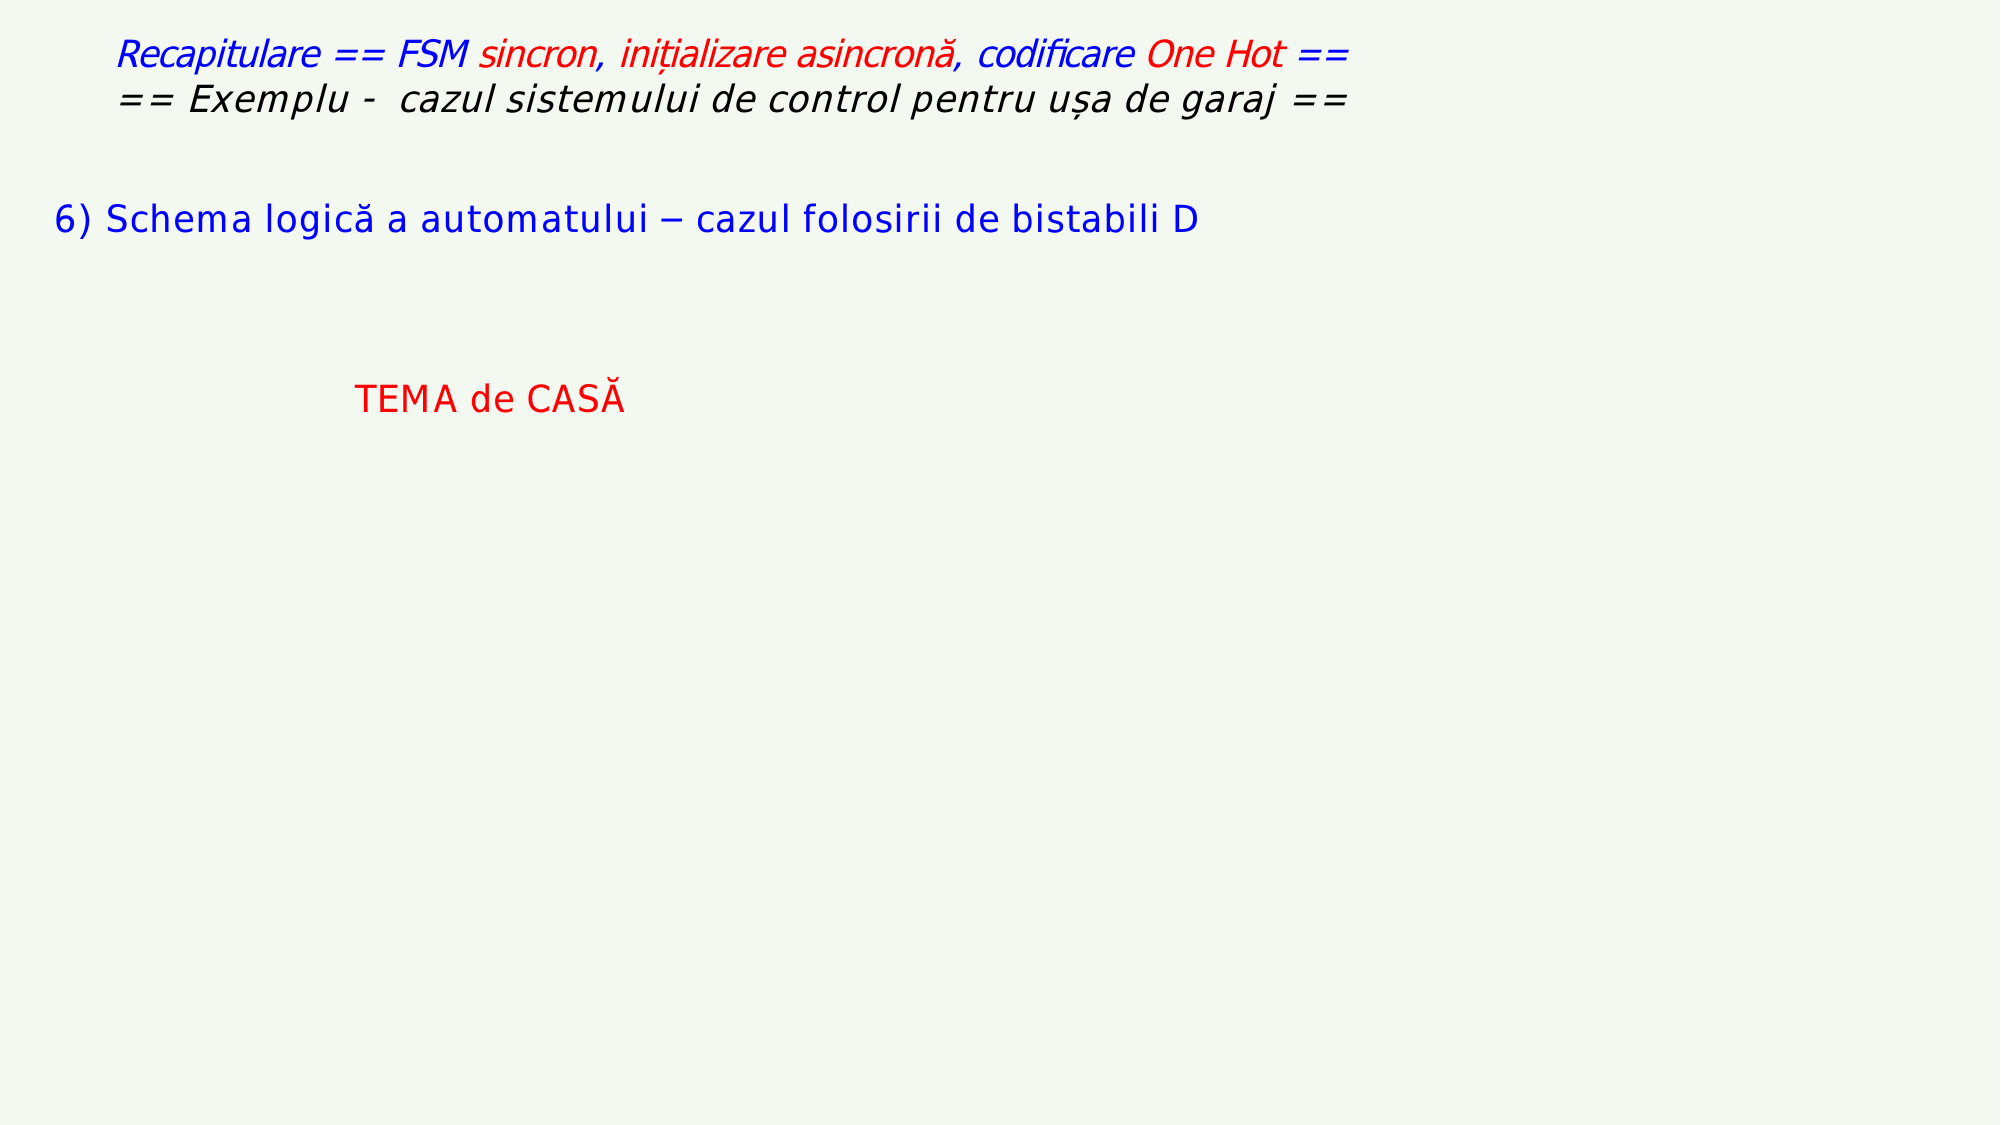

Recapitulare == FSM sincron, inițializare asincronă, codificare One Hot ==
== Exemplu -  cazul sistemului de control pentru ușa de garaj ==
6) Schema logică a automatului – cazul folosirii de bistabili D

		TEMA de CASĂ